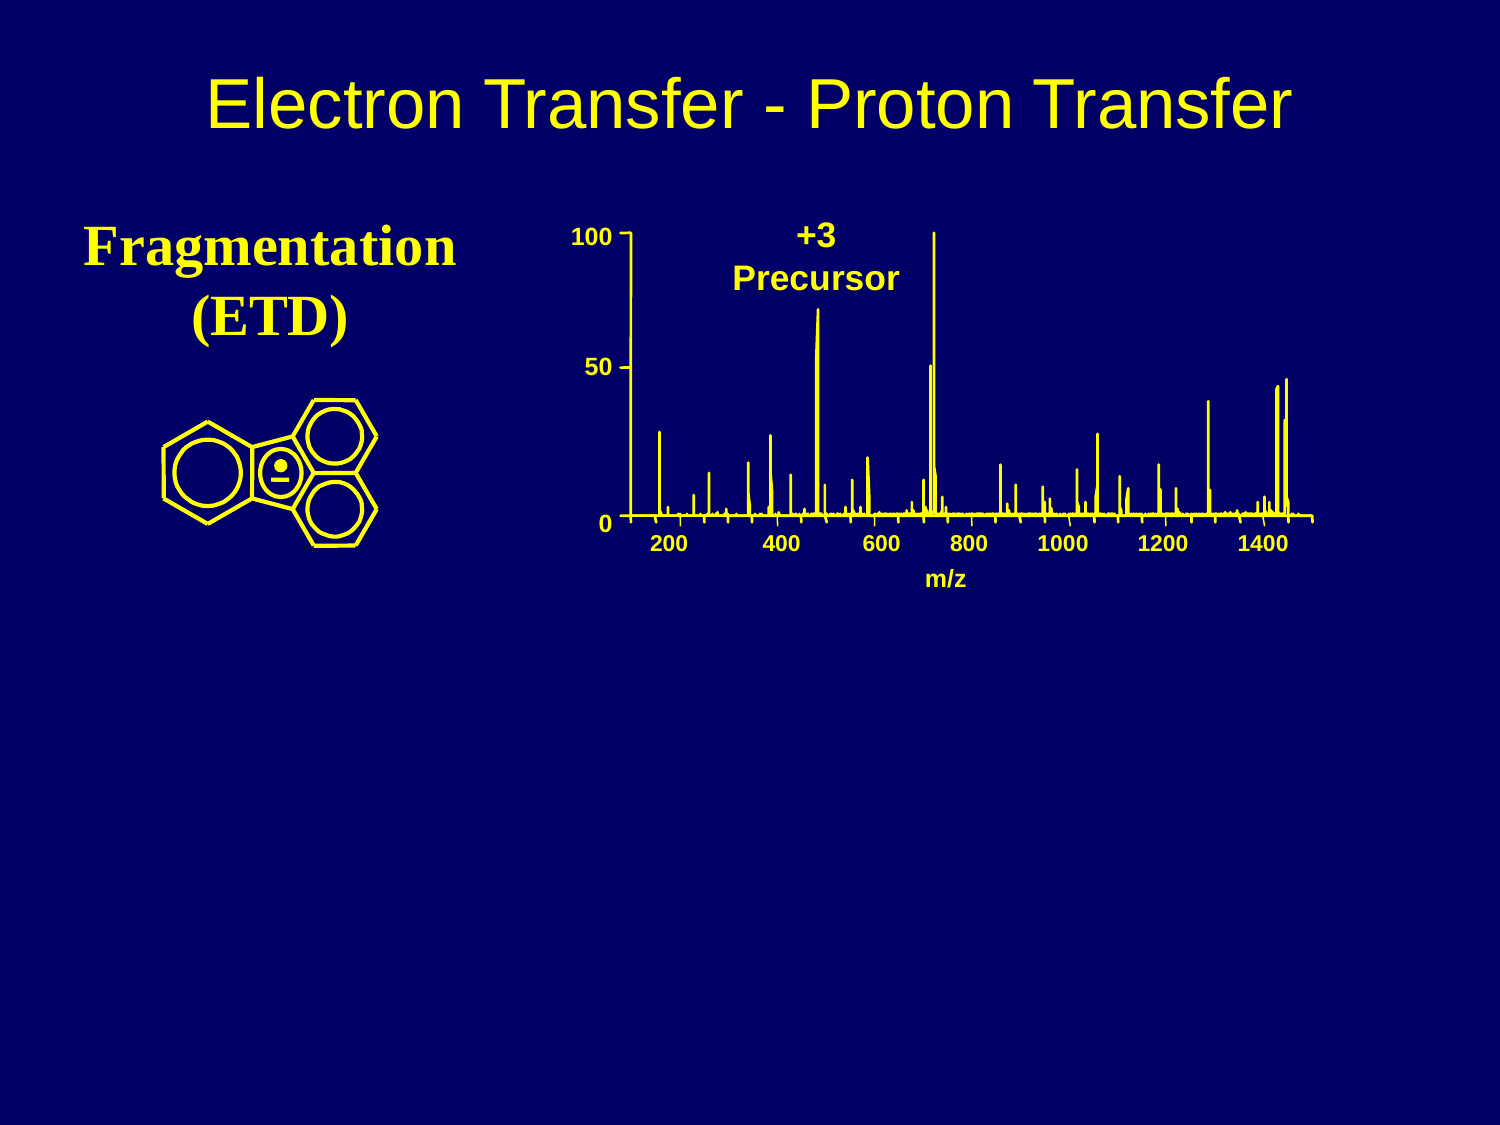

Electron Transfer - Proton Transfer
Fragmentation(ETD)

+3
Precursor
100

50

0

200
400
600
800
1000
1200
1400
m/z